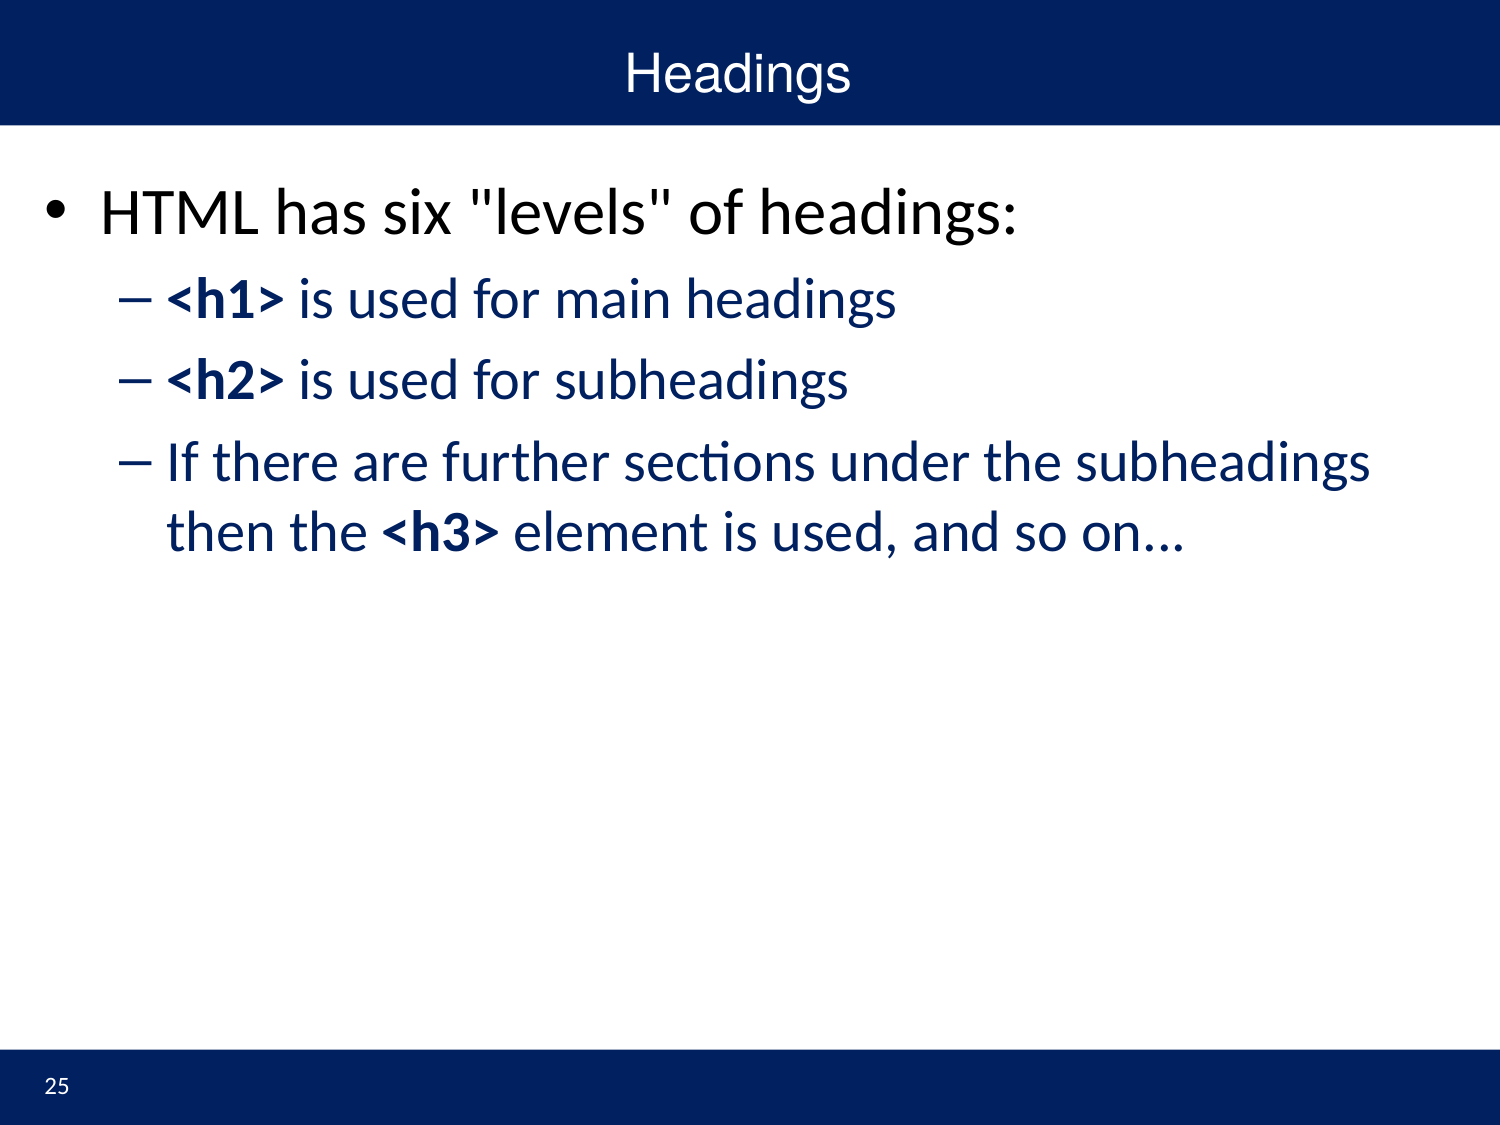

# Headings
HTML has six "levels" of headings:
<h1> is used for main headings
<h2> is used for subheadings
If there are further sections under the subheadings then the <h3> element is used, and so on...
25